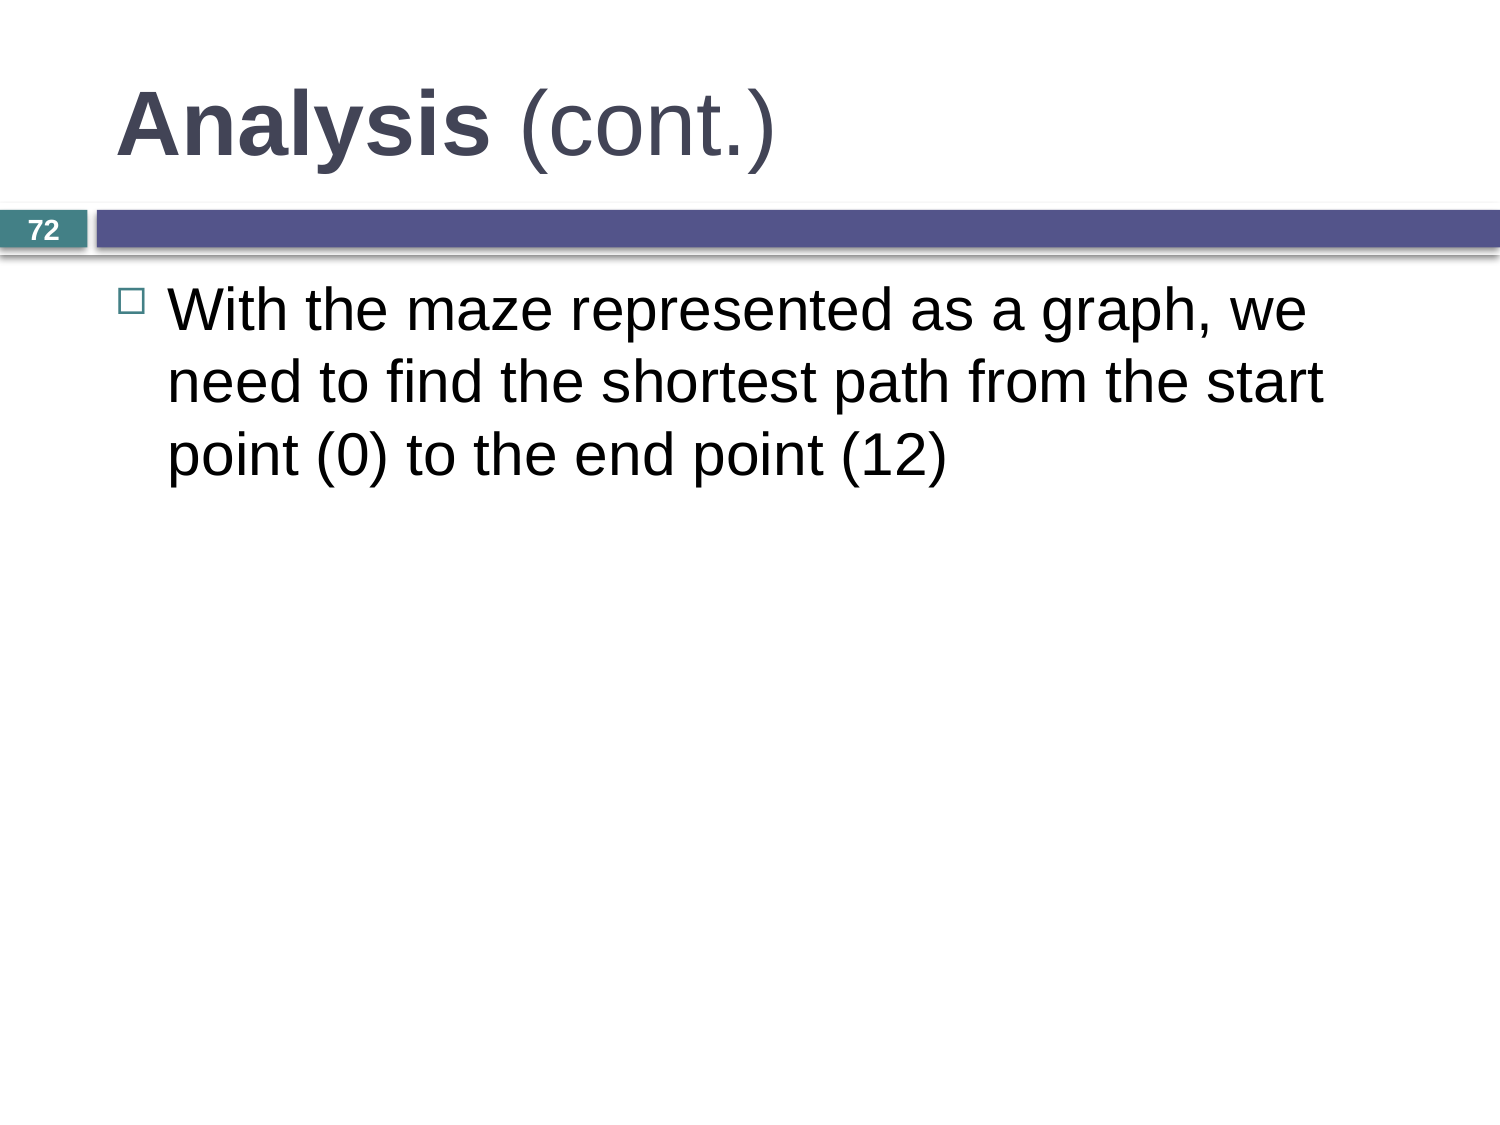

# Analysis (cont.)
72
With the maze represented as a graph, we need to find the shortest path from the start point (0) to the end point (12)